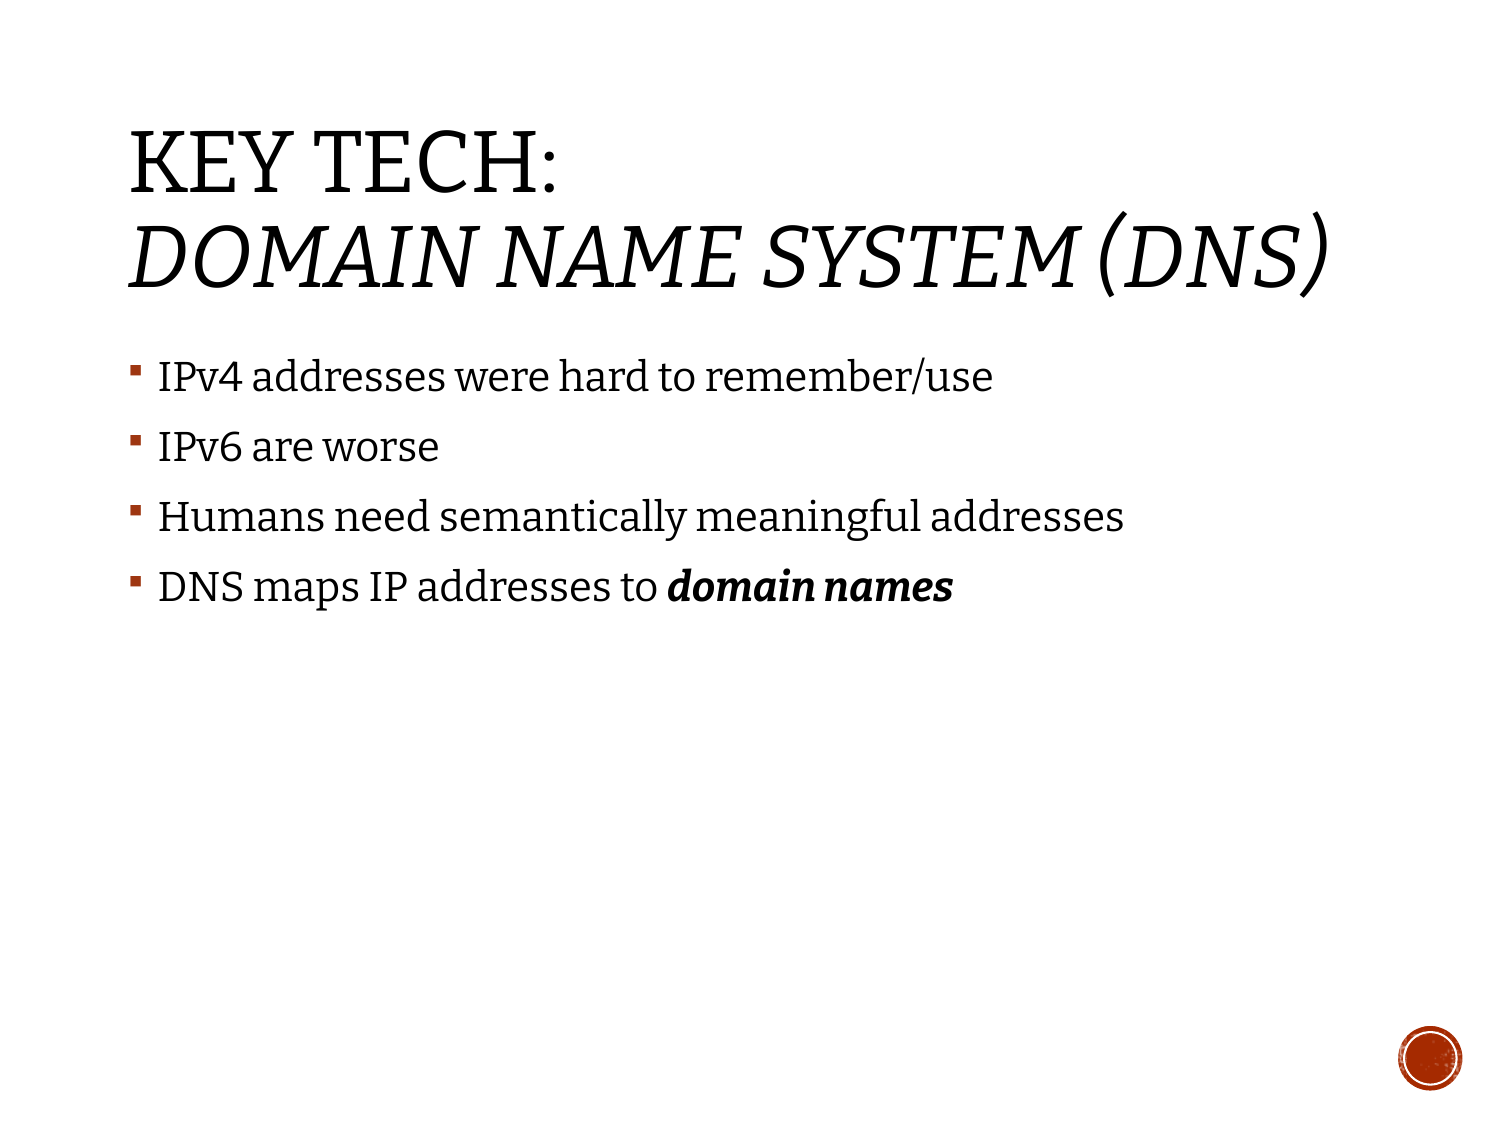

# Key Tech: Domain Name System (DNS)
IPv4 addresses were hard to remember/use
IPv6 are worse
Humans need semantically meaningful addresses
DNS maps IP addresses to domain names